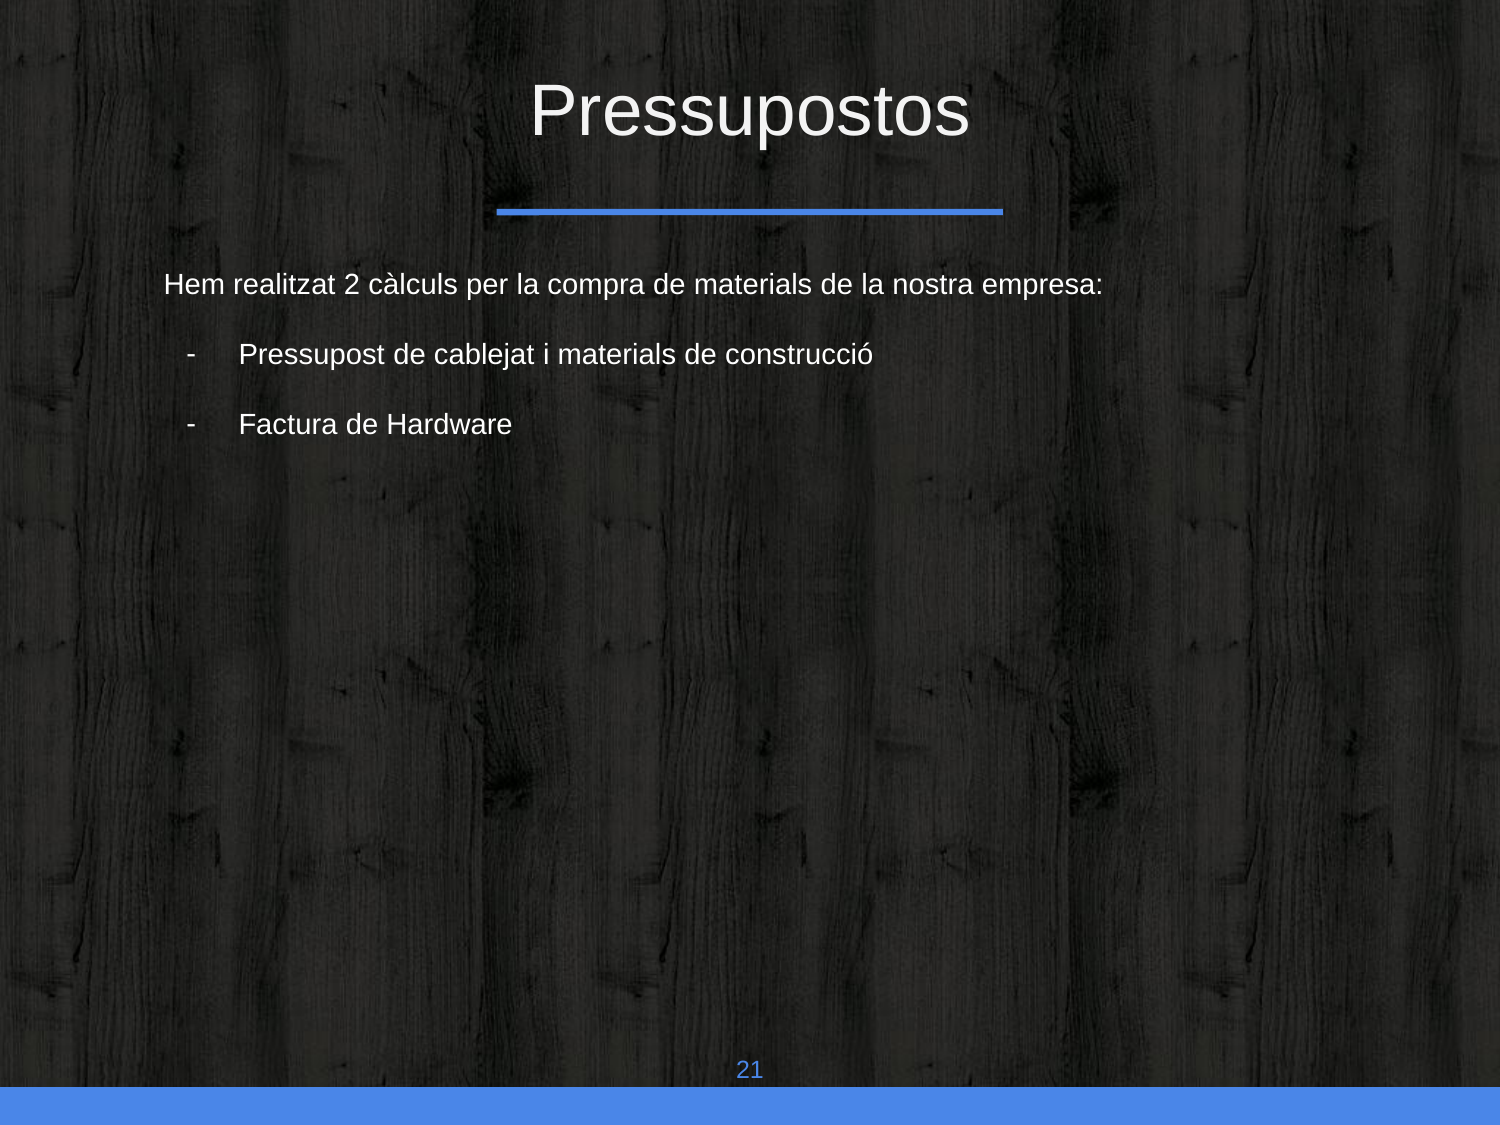

# Pressupostos
Hem realitzat 2 càlculs per la compra de materials de la nostra empresa:

Pressupost de cablejat i materials de construcció

Factura de Hardware
21